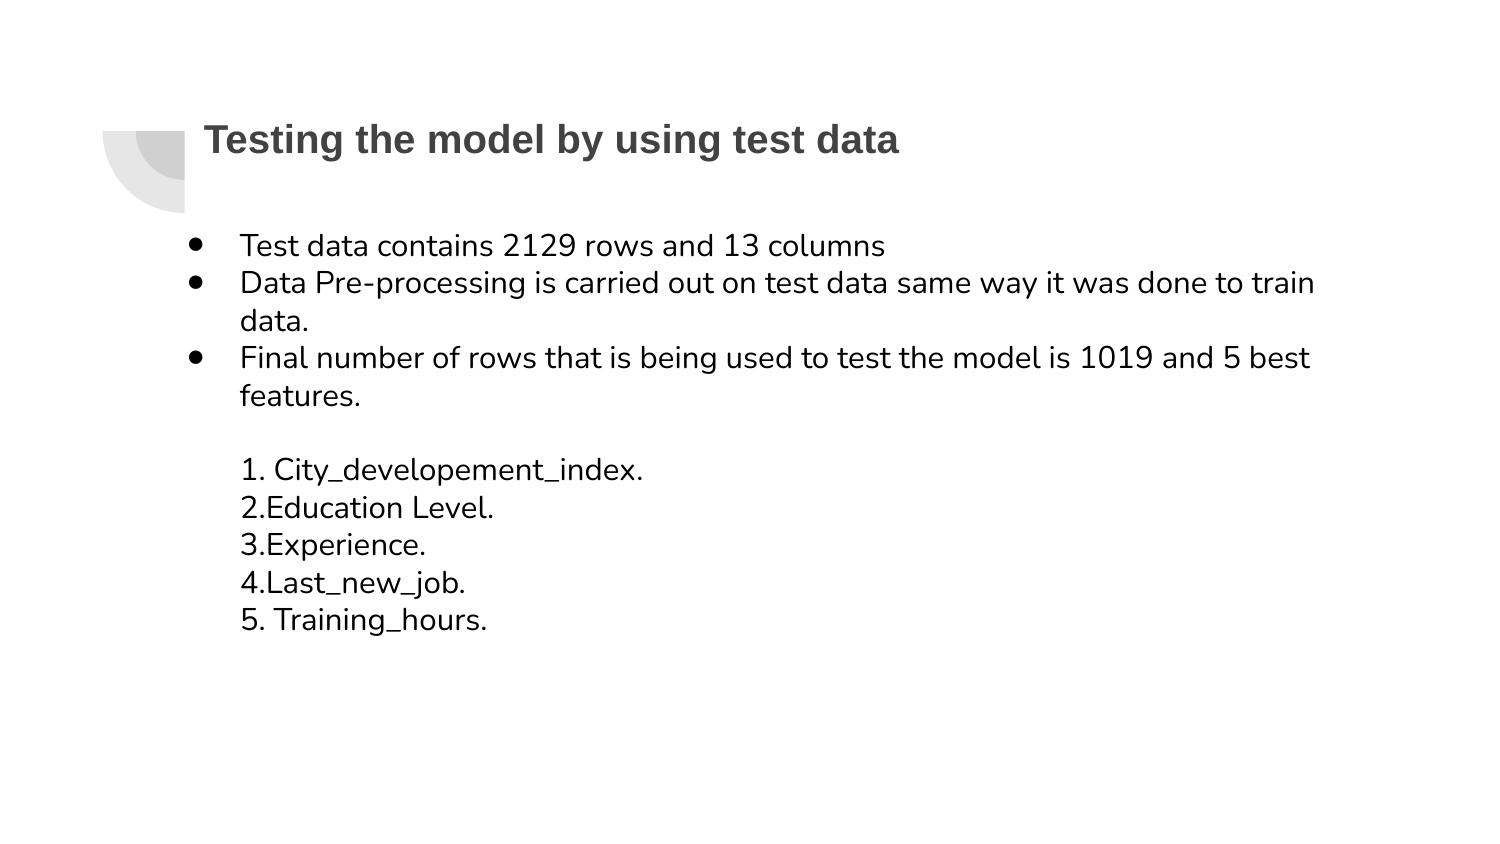

# Testing the model by using test data
Test data contains 2129 rows and 13 columns
Data Pre-processing is carried out on test data same way it was done to train data.
Final number of rows that is being used to test the model is 1019 and 5 best features.

1. City_developement_index.
2.Education Level.
3.Experience.
4.Last_new_job.
5. Training_hours.